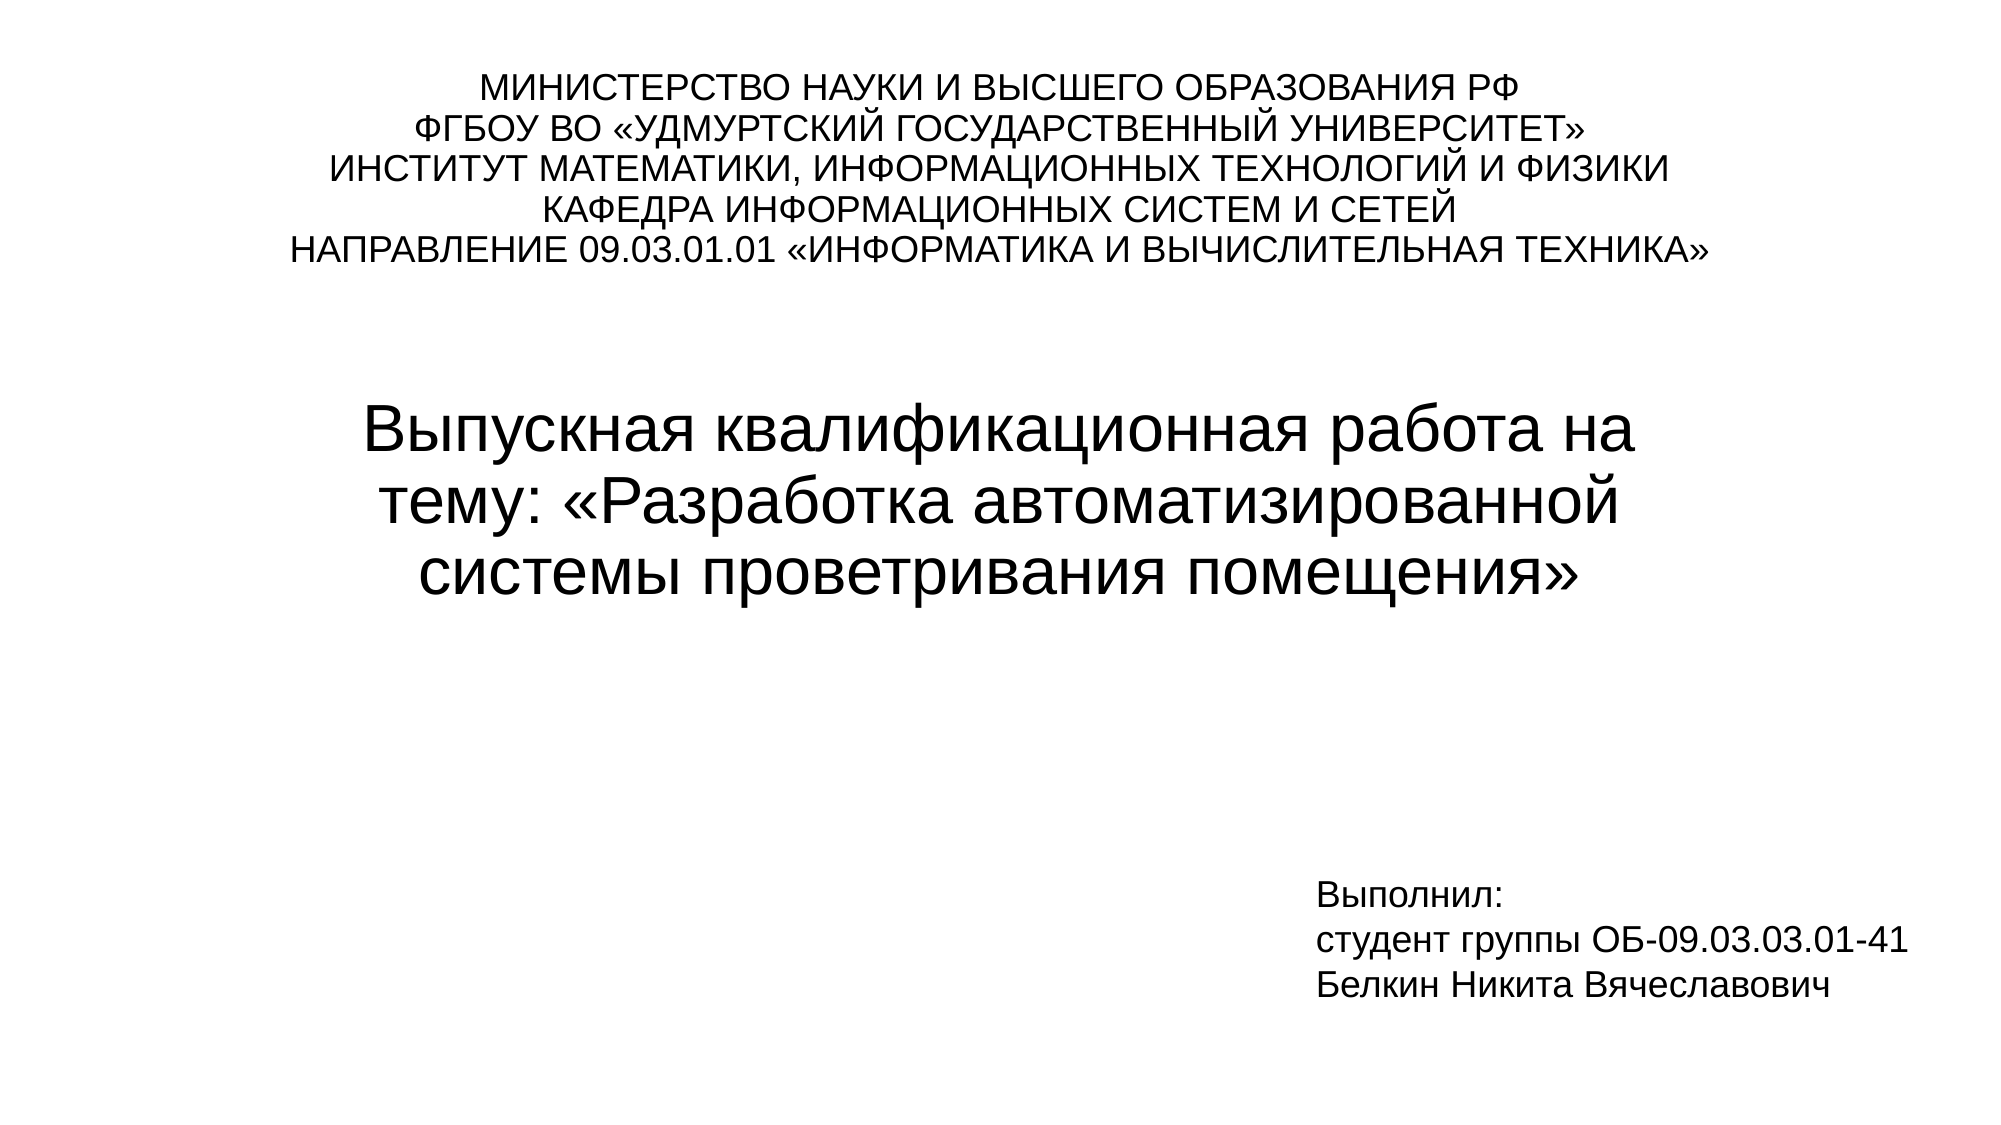

# МИНИСТЕРСТВО НАУКИ И ВЫСШЕГО ОБРАЗОВАНИЯ РФ ФГБОУ ВО «УДМУРТСКИЙ ГОСУДАРСТВЕННЫЙ УНИВЕРСИТЕТ» ИНСТИТУТ МАТЕМАТИКИ, ИНФОРМАЦИОННЫХ ТЕХНОЛОГИЙ И ФИЗИКИ КАФЕДРА ИНФОРМАЦИОННЫХ СИСТЕМ И СЕТЕЙ НАПРАВЛЕНИЕ 09.03.01.01 «ИНФОРМАТИКА И ВЫЧИСЛИТЕЛЬНАЯ ТЕХНИКА»
Выпускная квалификационная работа на тему: «Разработка автоматизированной системы проветривания помещения»
Выполнил:
студент группы ОБ-09.03.03.01-41
Белкин Никита Вячеславович